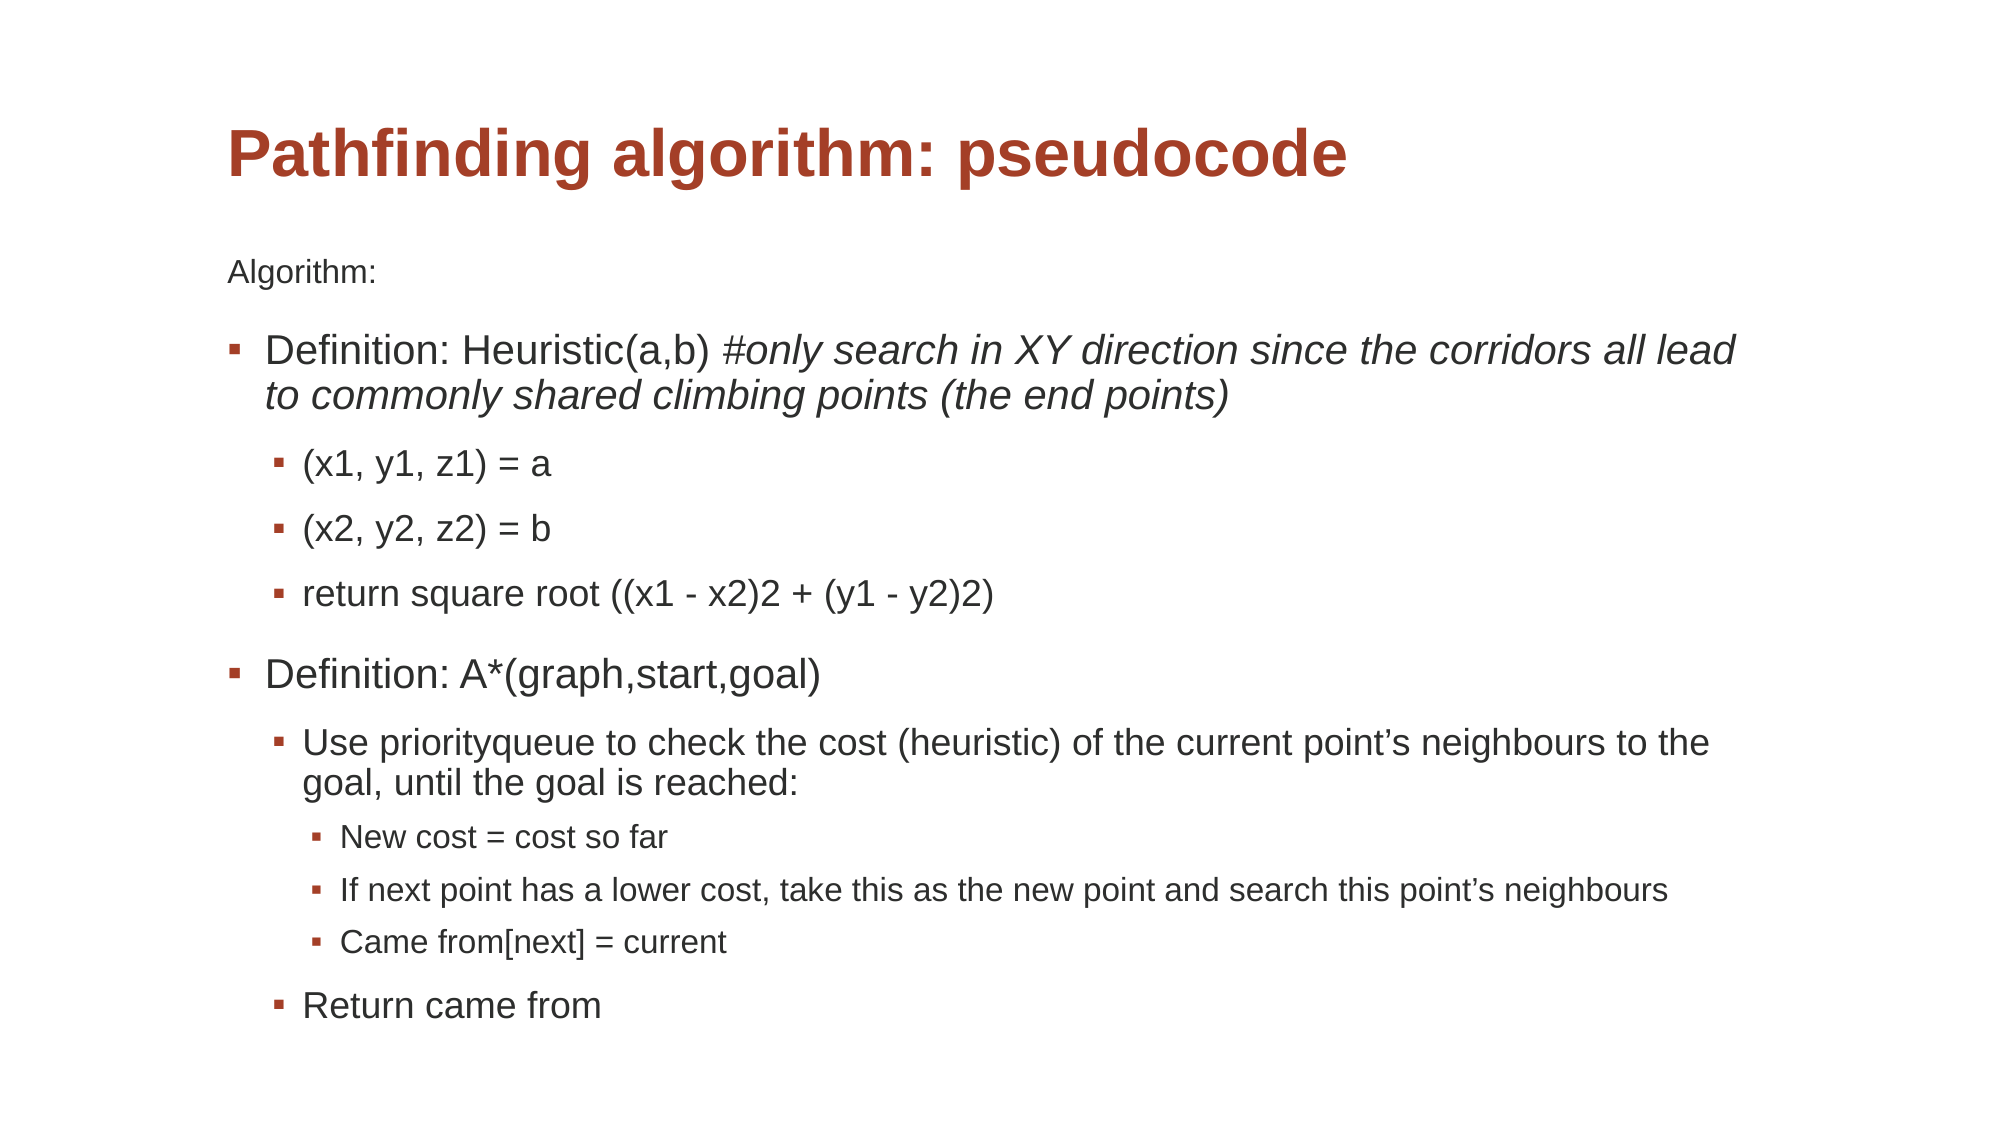

# Pathfinding algorithm: pseudocode
Algorithm:
Definition: Heuristic(a,b) #only search in XY direction since the corridors all lead to commonly shared climbing points (the end points)
(x1, y1, z1) = a
(x2, y2, z2) = b
return square root ((x1 - x2)2 + (y1 - y2)2)
Definition: A*(graph,start,goal)
Use priorityqueue to check the cost (heuristic) of the current point’s neighbours to the goal, until the goal is reached:
New cost = cost so far
If next point has a lower cost, take this as the new point and search this point’s neighbours
Came from[next] = current
Return came from